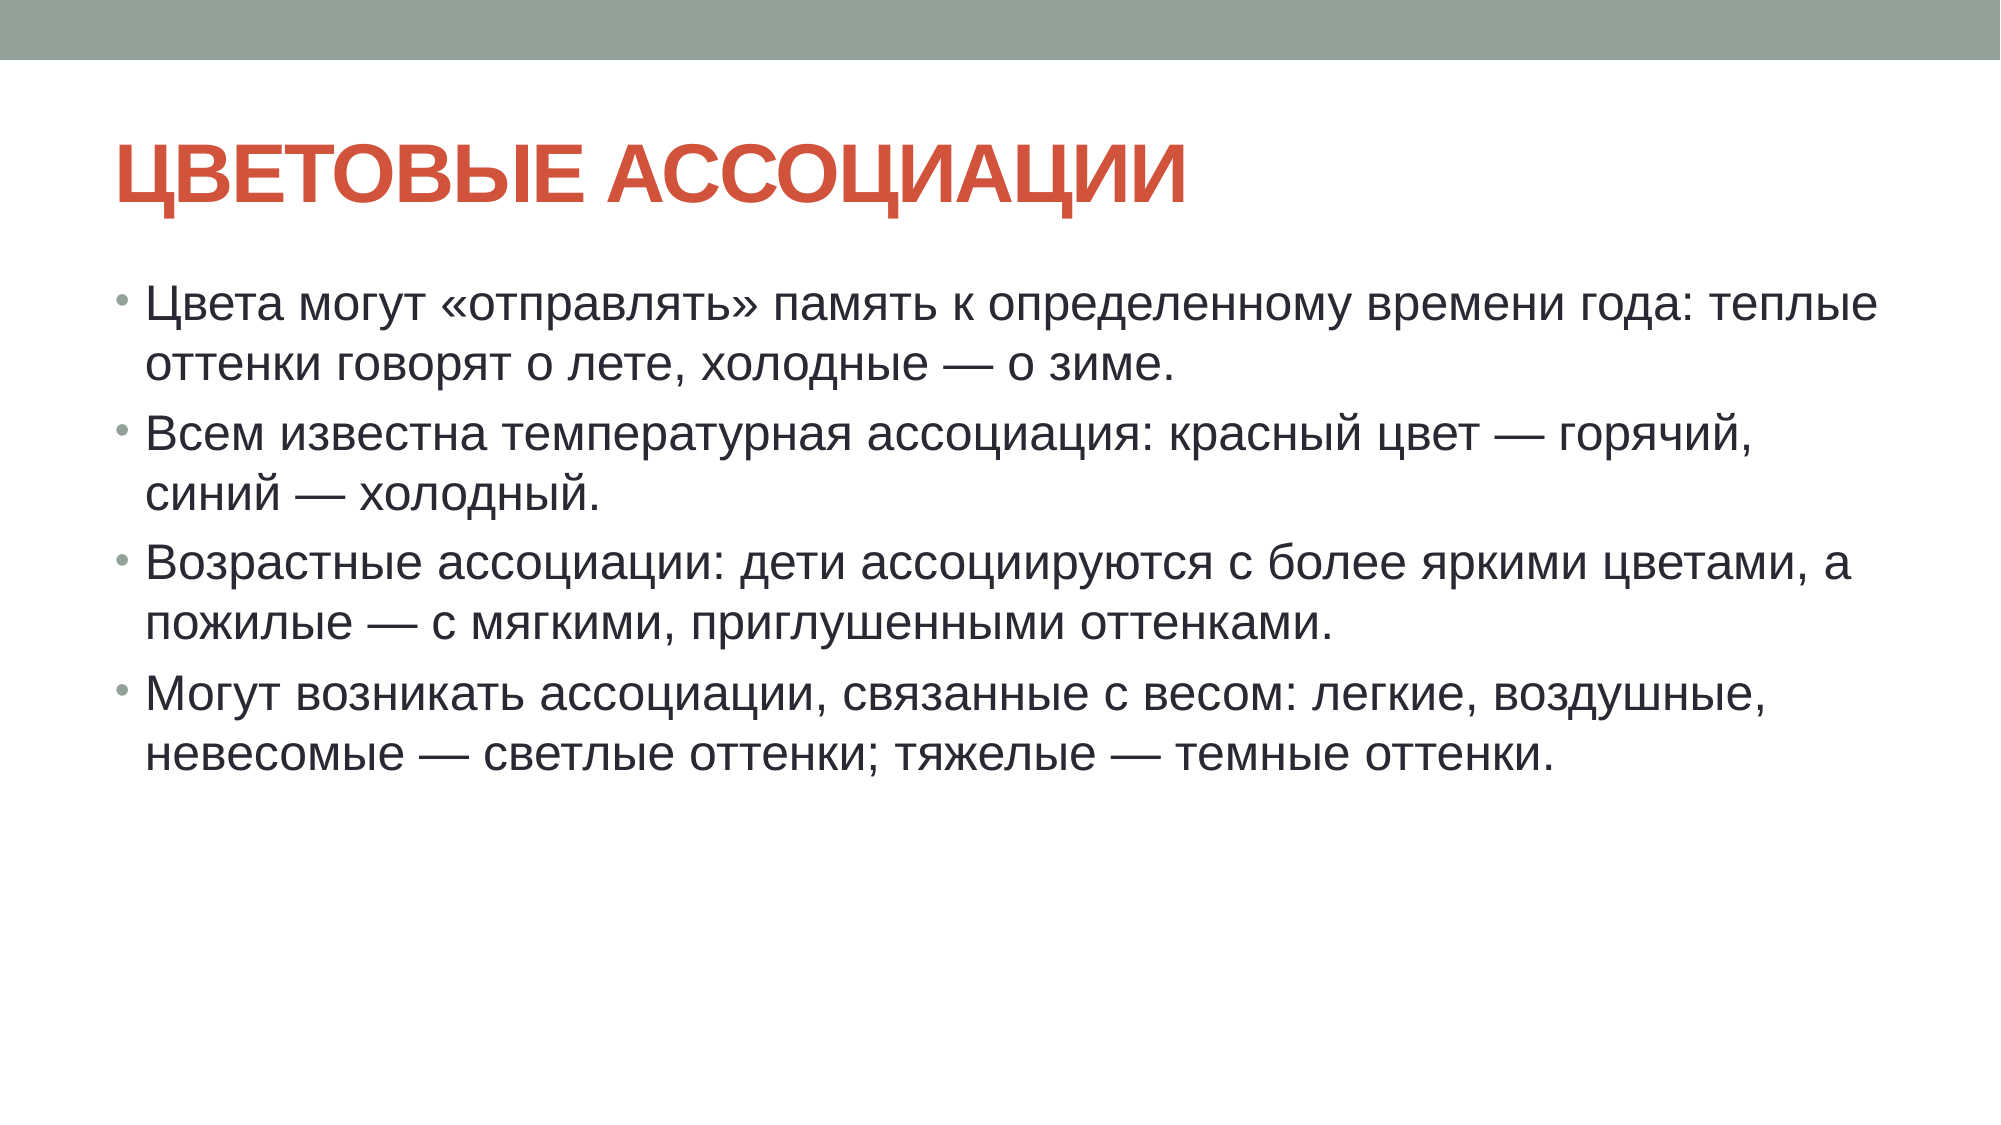

# ЦВЕТОВЫЕ АССОЦИАЦИИ
Цвета могут «отправлять» память к определенному времени года: теплые оттенки говорят о лете, холодные — о зиме.
Всем известна температурная ассоциация: красный цвет — горячий, синий — холодный.
Возрастные ассоциации: дети ассоциируются с более яркими цветами, а пожилые — с мягкими, приглушенными оттенками.
Могут возникать ассоциации, связанные с весом: легкие, воздушные, невесомые ― светлые оттенки; тяжелые ― темные оттенки.